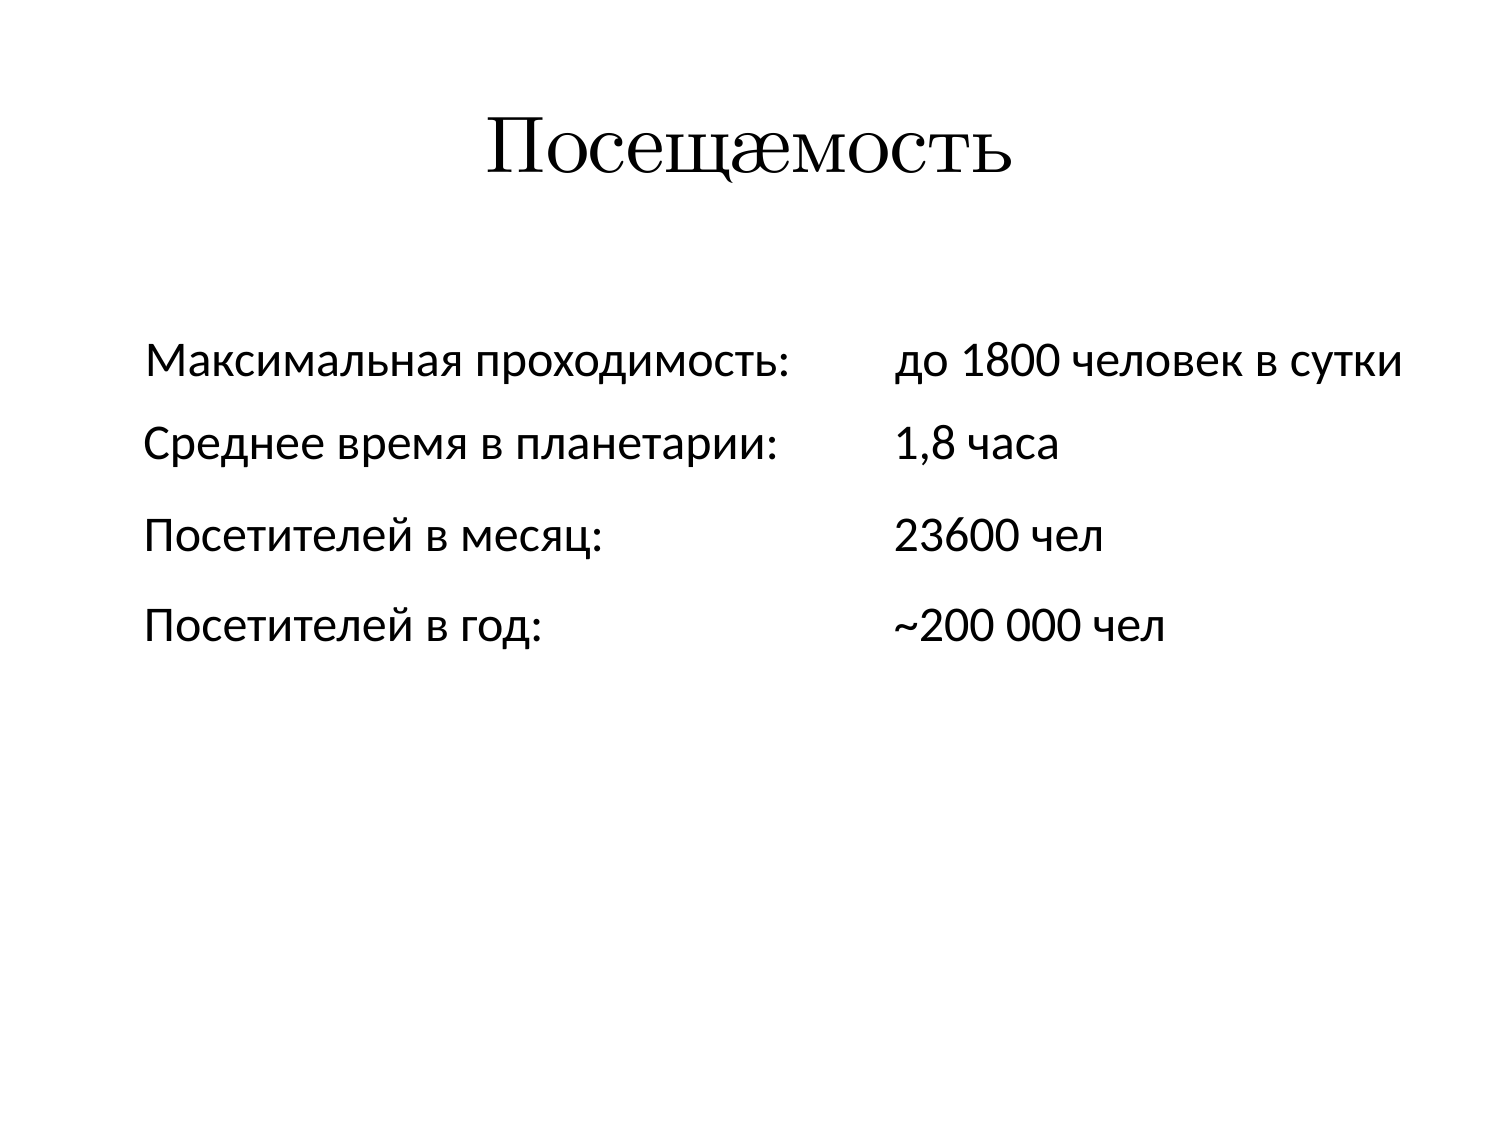

# Посещаемость
Максимальная проходимость: 	до 1800 человек в сутки
Среднее время в планетарии: 	1,8 часа
Посетителей в месяц: 		23600 чел
Посетителей в год: 			~200 000 чел